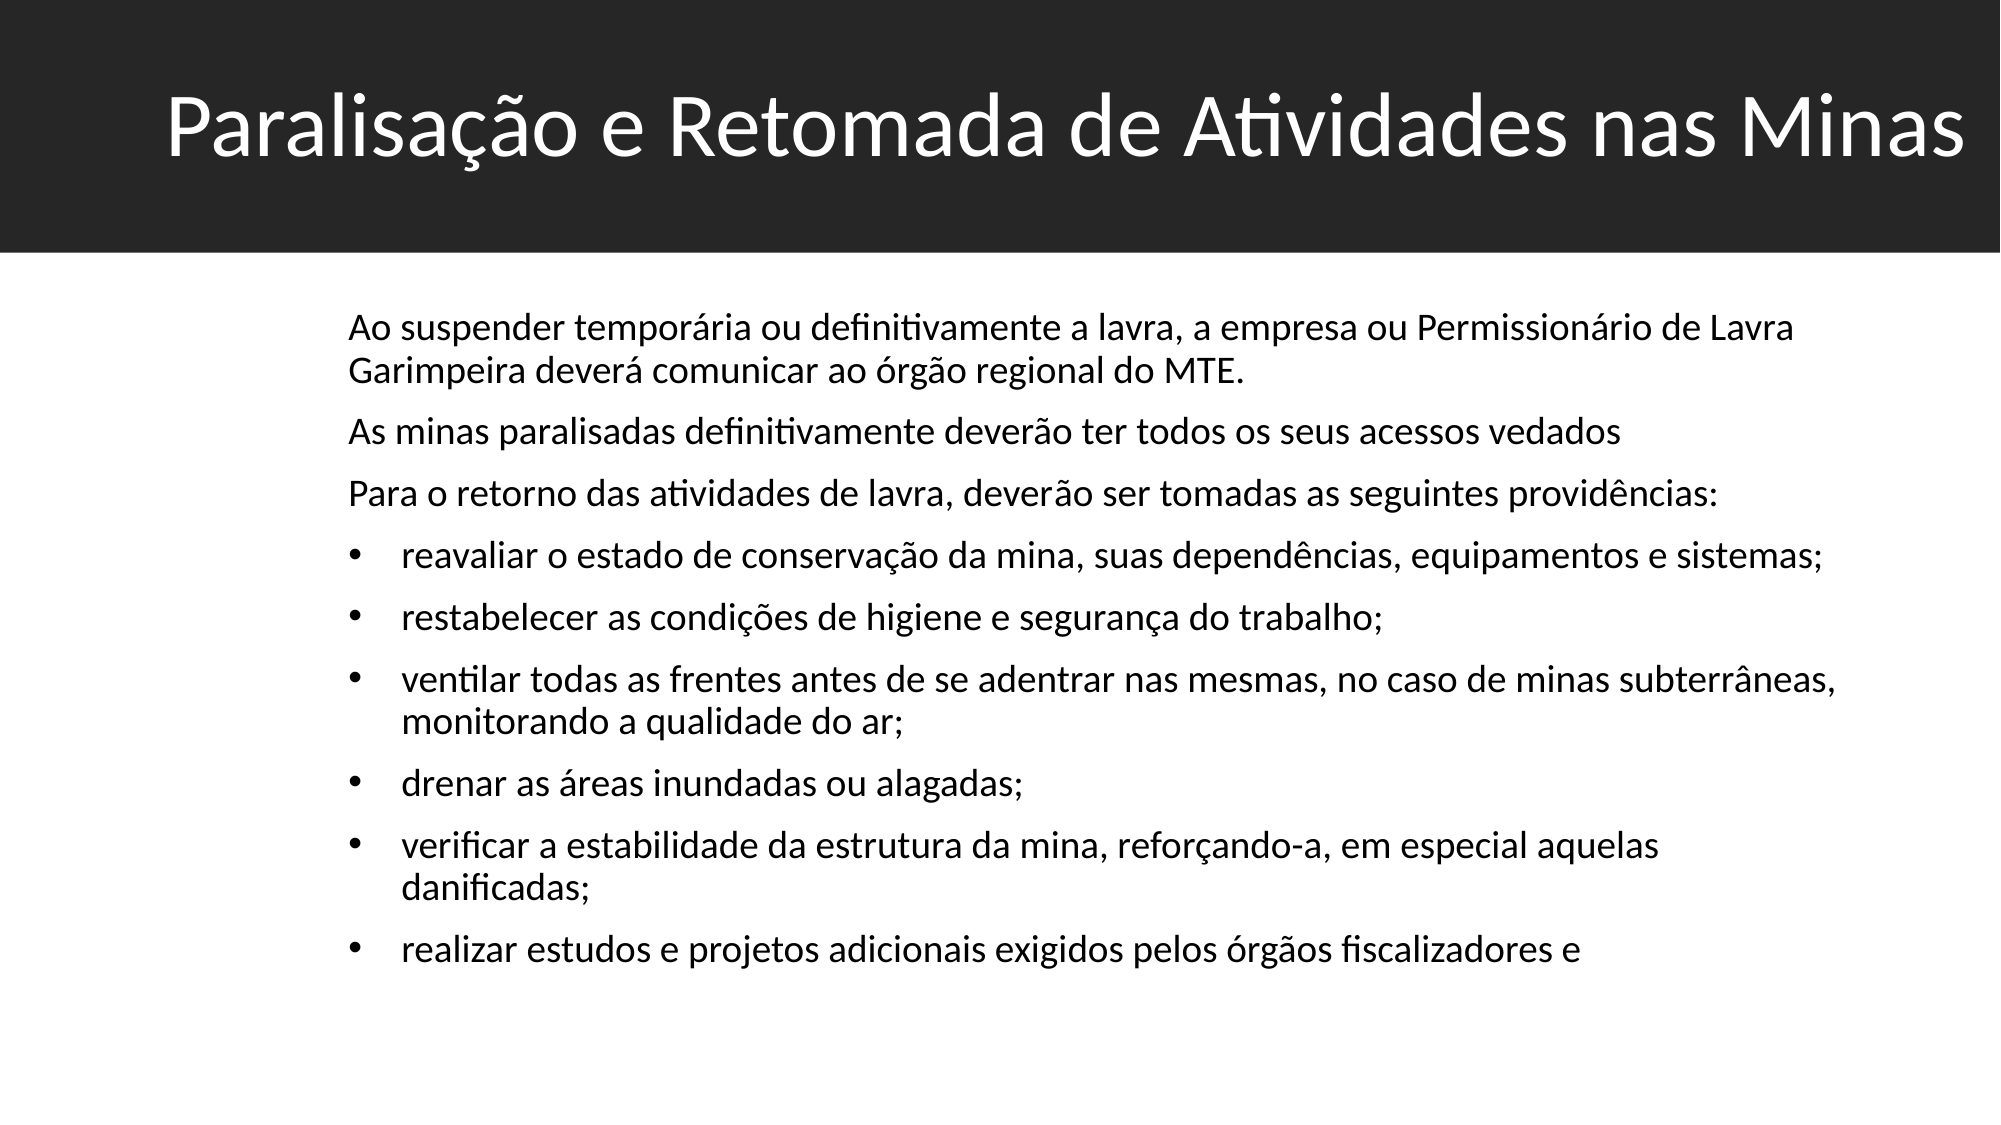

Paralisação e Retomada de Atividades nas Minas
Ao suspender temporária ou definitivamente a lavra, a empresa ou Permissionário de Lavra Garimpeira deverá comunicar ao órgão regional do MTE.
As minas paralisadas definitivamente deverão ter todos os seus acessos vedados
Para o retorno das atividades de lavra, deverão ser tomadas as seguintes providências:
reavaliar o estado de conservação da mina, suas dependências, equipamentos e sistemas;
restabelecer as condições de higiene e segurança do trabalho;
ventilar todas as frentes antes de se adentrar nas mesmas, no caso de minas subterrâneas, monitorando a qualidade do ar;
drenar as áreas inundadas ou alagadas;
verificar a estabilidade da estrutura da mina, reforçando-a, em especial aquelas danificadas;
realizar estudos e projetos adicionais exigidos pelos órgãos fiscalizadores e